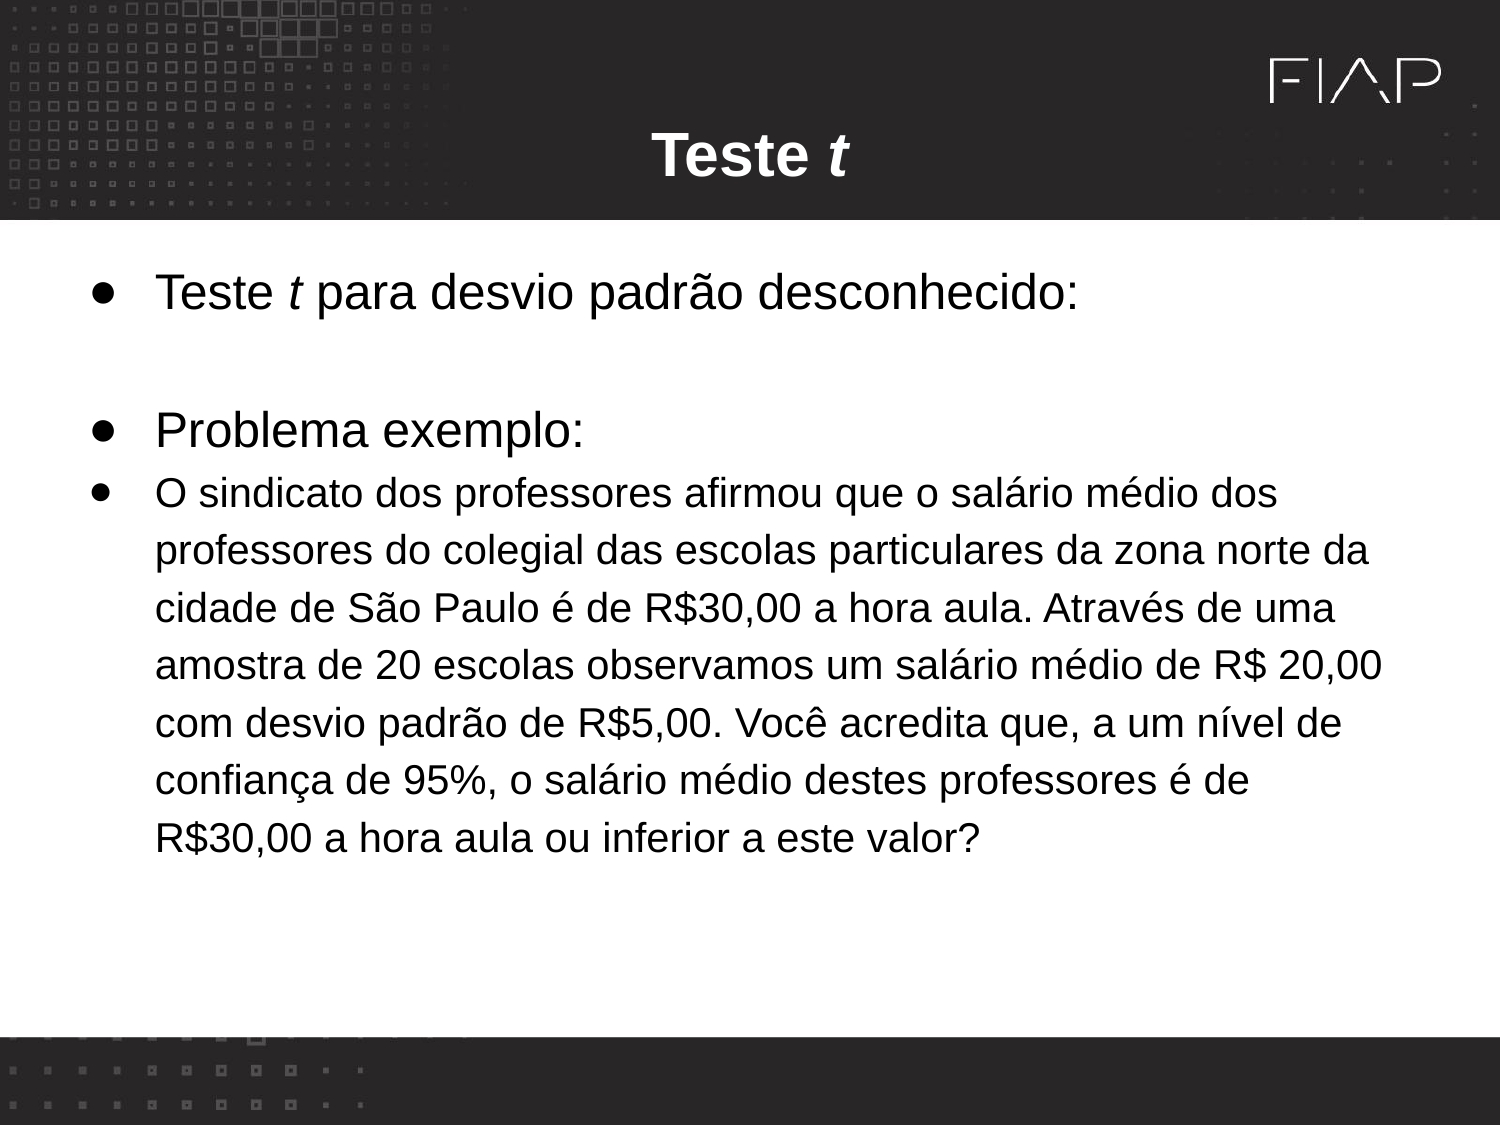

Teste t
Teste t para desvio padrão desconhecido:

Problema exemplo:
O sindicato dos professores afirmou que o salário médio dos professores do colegial das escolas particulares da zona norte da cidade de São Paulo é de R$30,00 a hora aula. Através de uma amostra de 20 escolas observamos um salário médio de R$ 20,00 com desvio padrão de R$5,00. Você acredita que, a um nível de confiança de 95%, o salário médio destes professores é de R$30,00 a hora aula ou inferior a este valor?